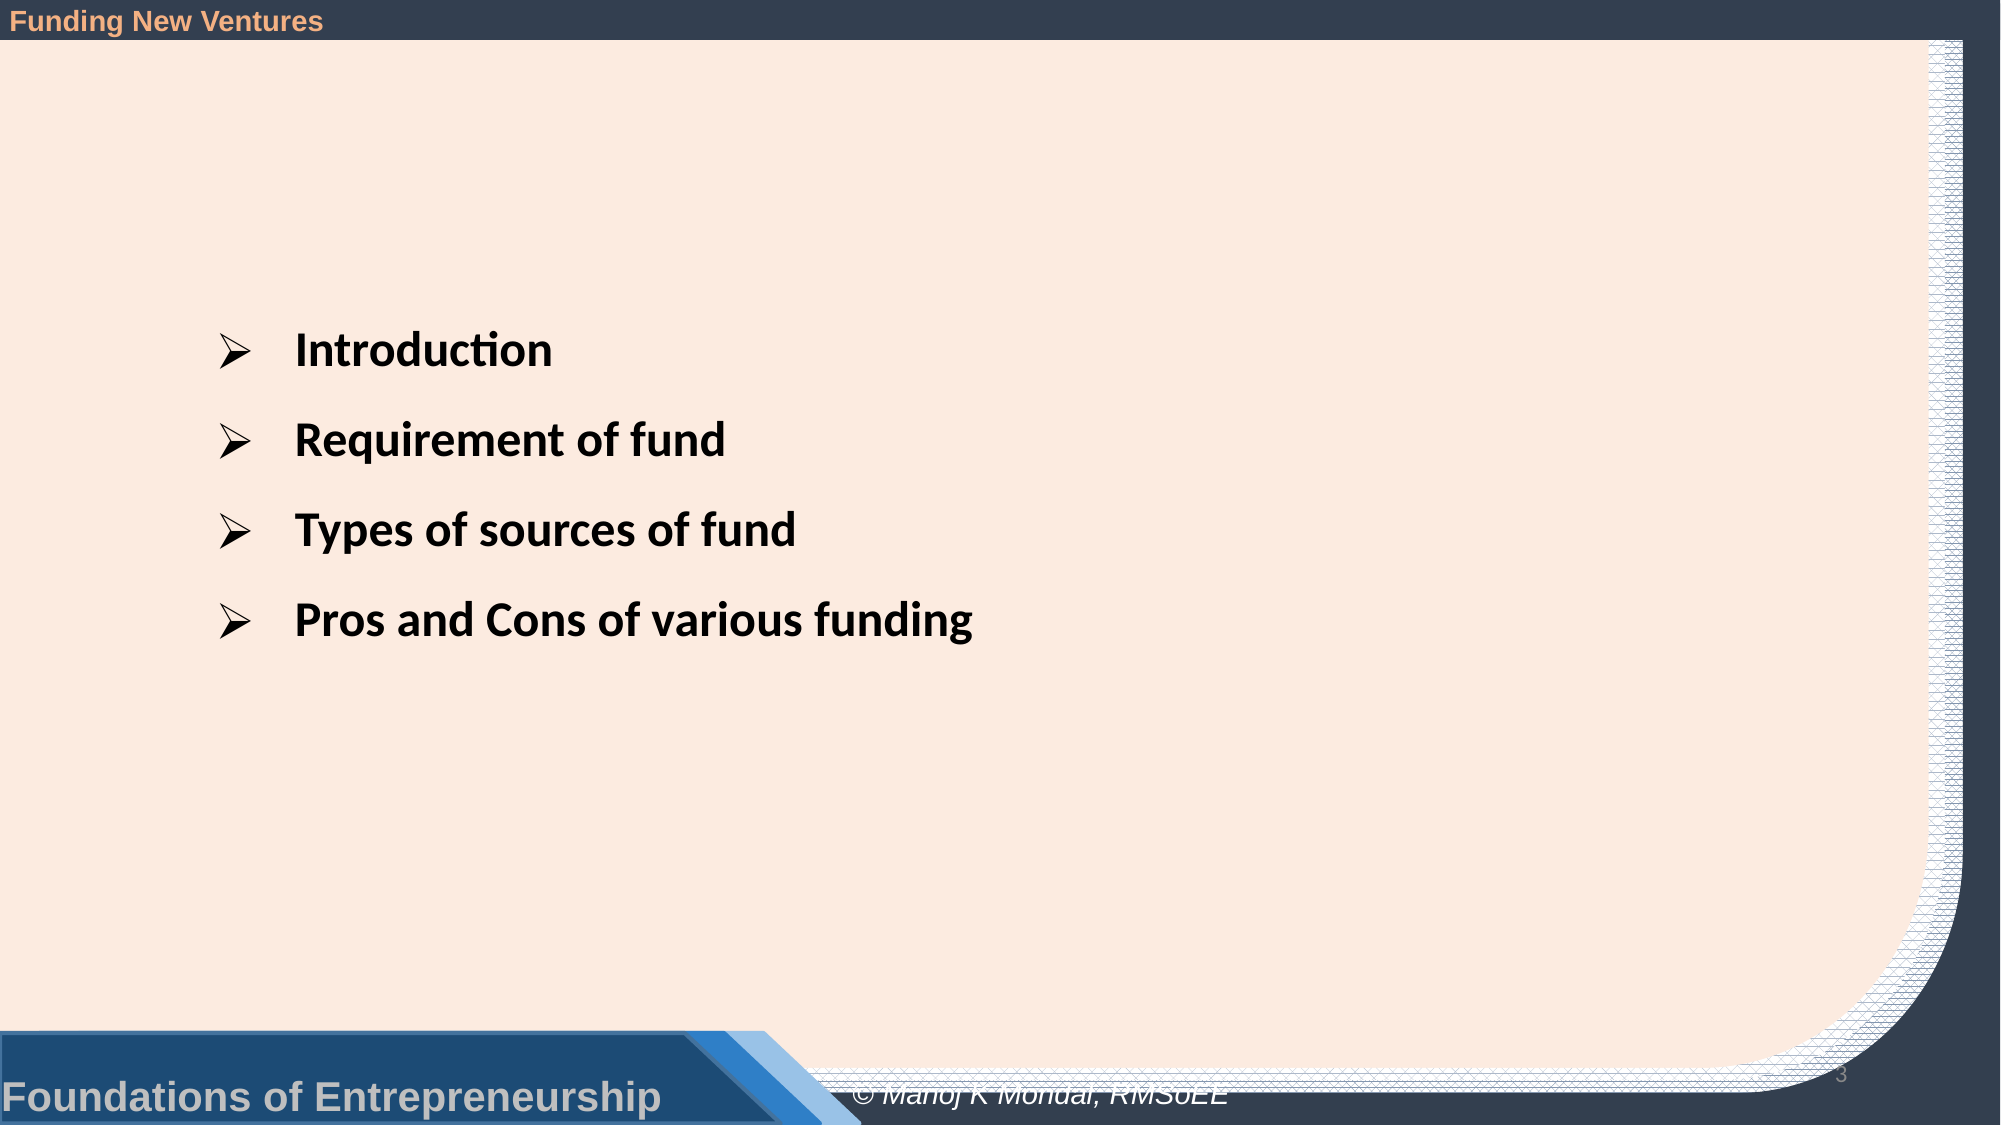

Introduction
  Requirement of fund
  Types of sources of fund
  Pros and Cons of various funding
3